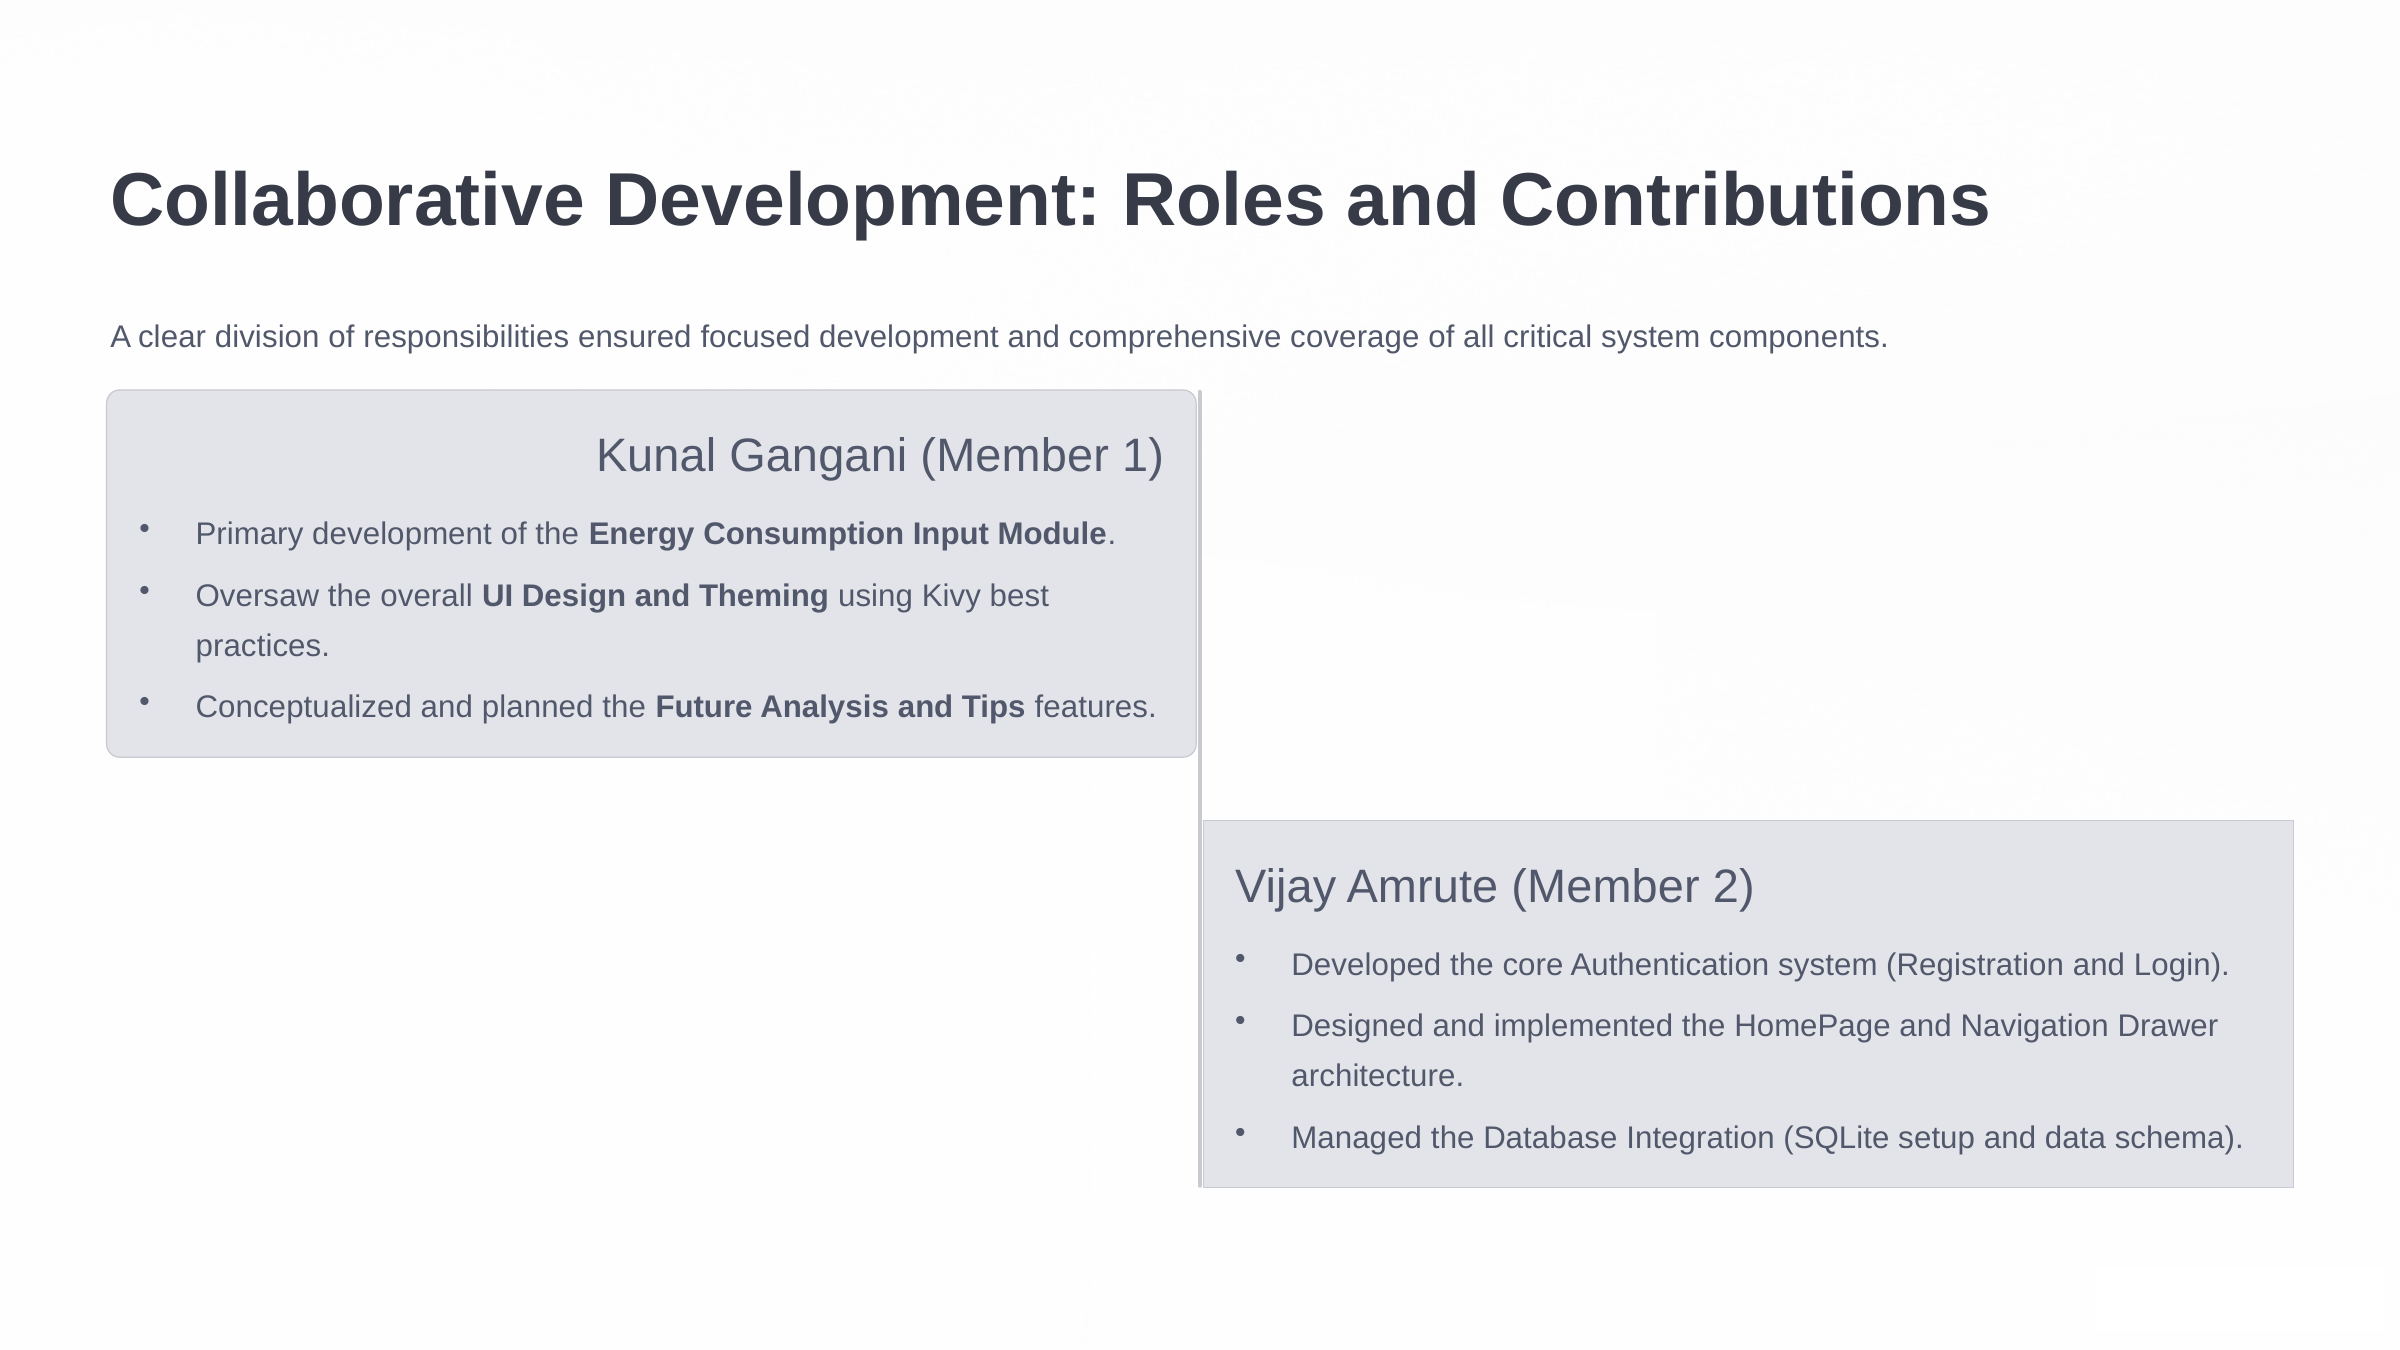

Collaborative Development: Roles and Contributions
A clear division of responsibilities ensured focused development and comprehensive coverage of all critical system components.

Kunal Gangani (Member 1)
Primary development of the Energy Consumption Input Module.
Oversaw the overall UI Design and Theming using Kivy best practices.

Conceptualized and planned the Future Analysis and Tips features.

Vijay Amrute (Member 2)
Developed the core Authentication system (Registration and Login).
Designed and implemented the HomePage and Navigation Drawer architecture.
Managed the Database Integration (SQLite setup and data schema).